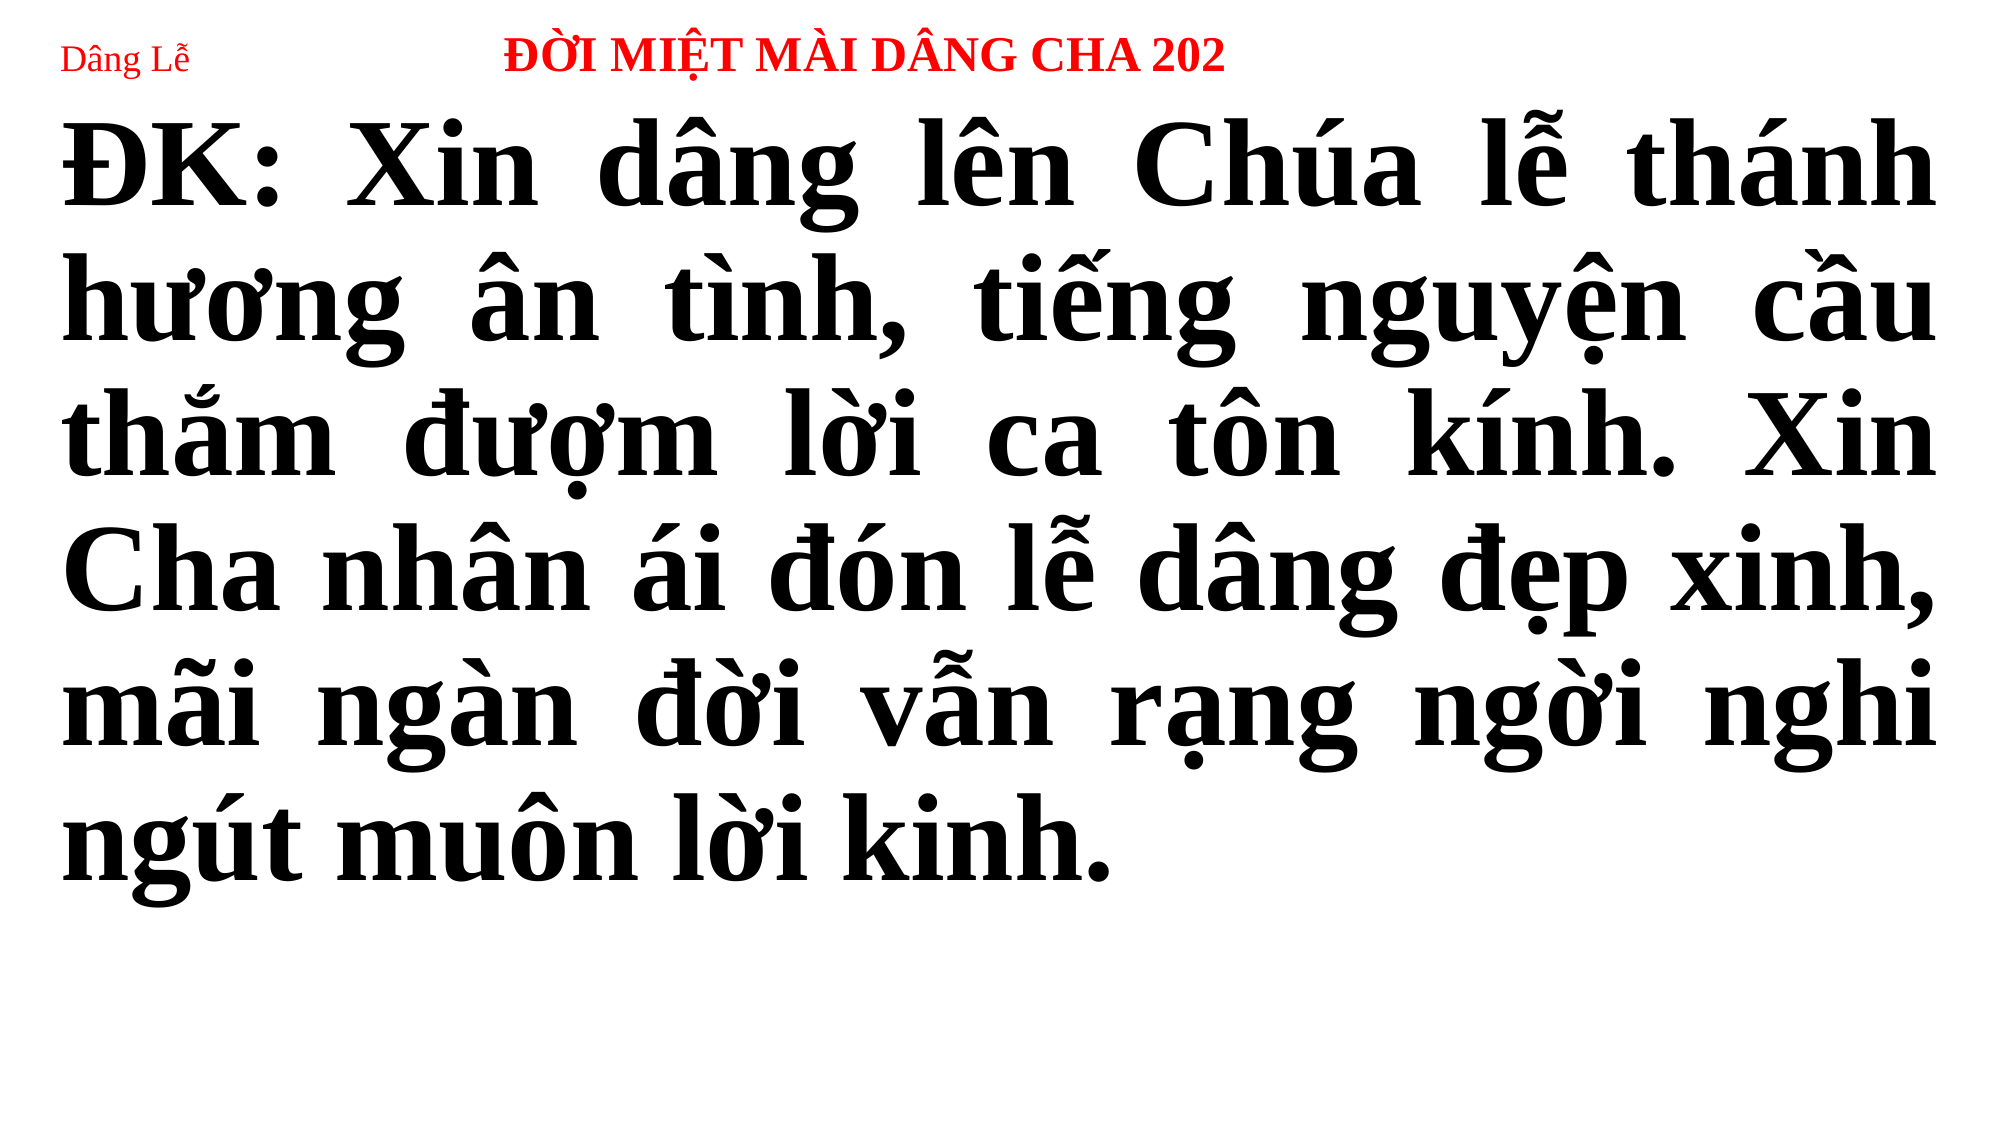

# Dâng Lễ                                 ĐỜI MIỆT MÀI DÂNG CHA 202
ĐK: Xin dâng lên Chúa lễ thánh hương ân tình, tiếng nguyện cầu thắm đượm lời ca tôn kính. Xin Cha nhân ái đón lễ dâng đẹp xinh, mãi ngàn đời vẫn rạng ngời nghi ngút muôn lời kinh.